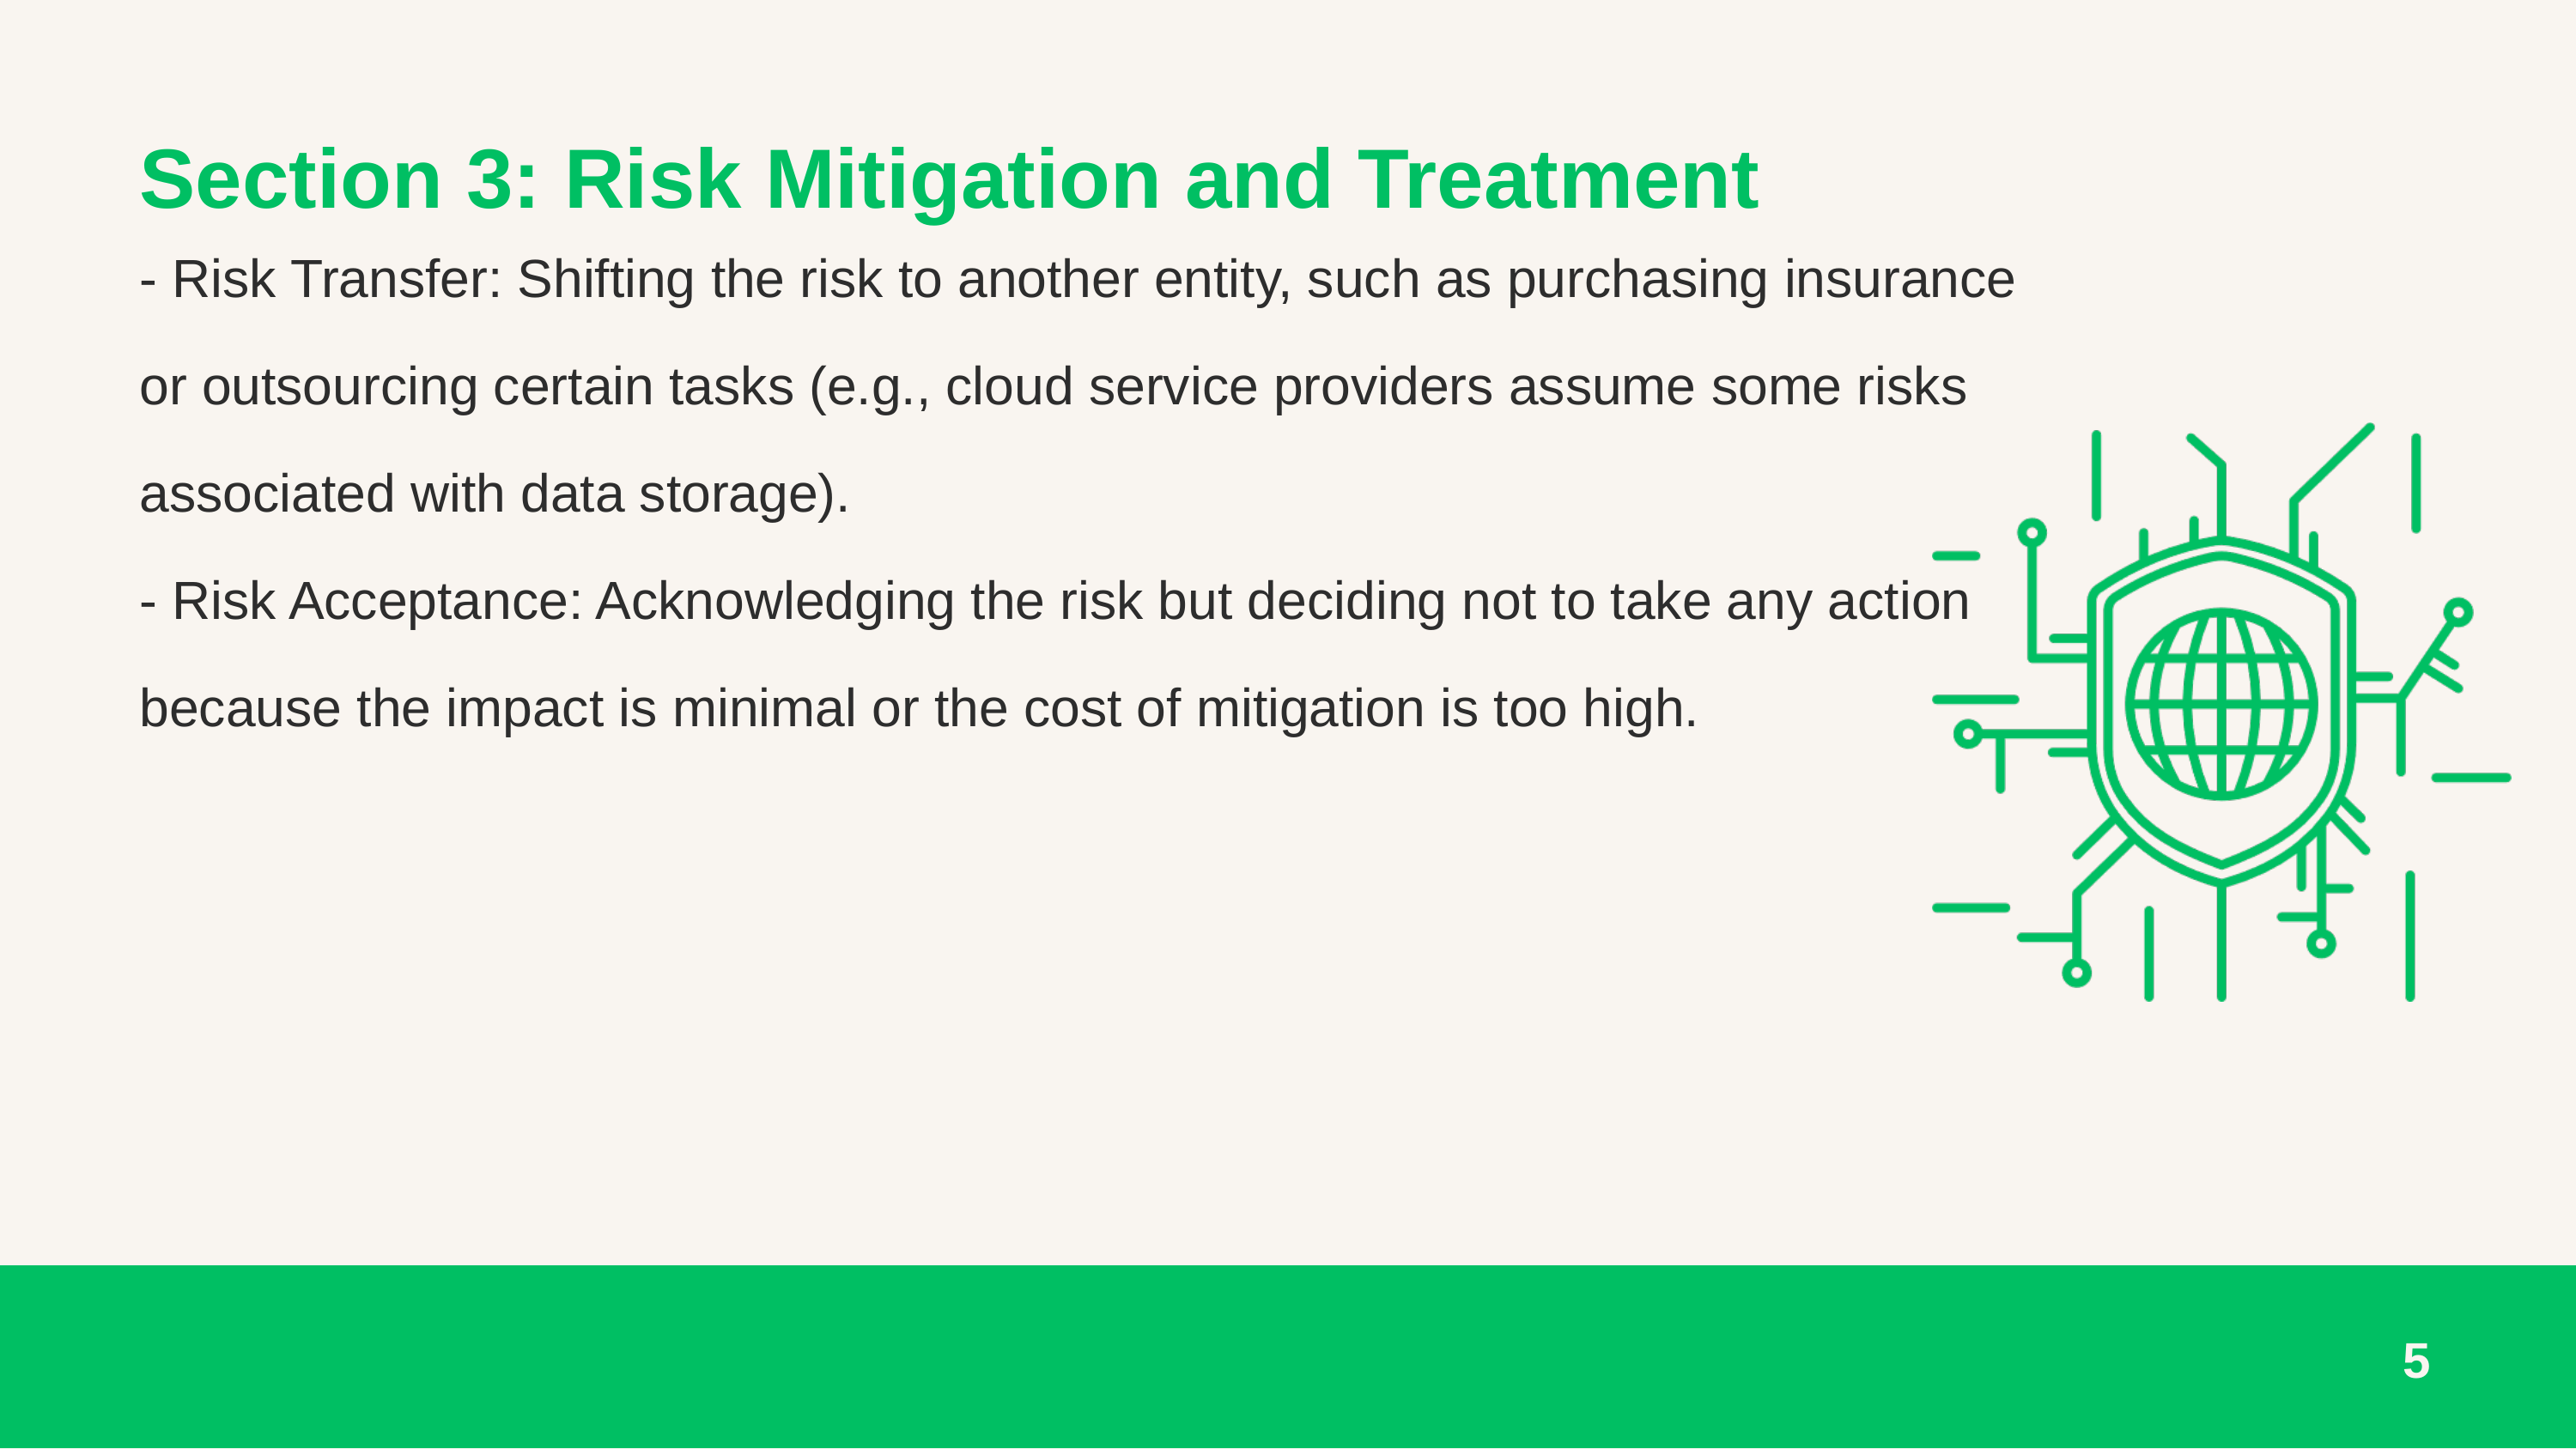

Section 3: Risk Mitigation and Treatment
- Risk Transfer: Shifting the risk to another entity, such as purchasing insurance or outsourcing certain tasks (e.g., cloud service providers assume some risks associated with data storage).
- Risk Acceptance: Acknowledging the risk but deciding not to take any action because the impact is minimal or the cost of mitigation is too high.

5